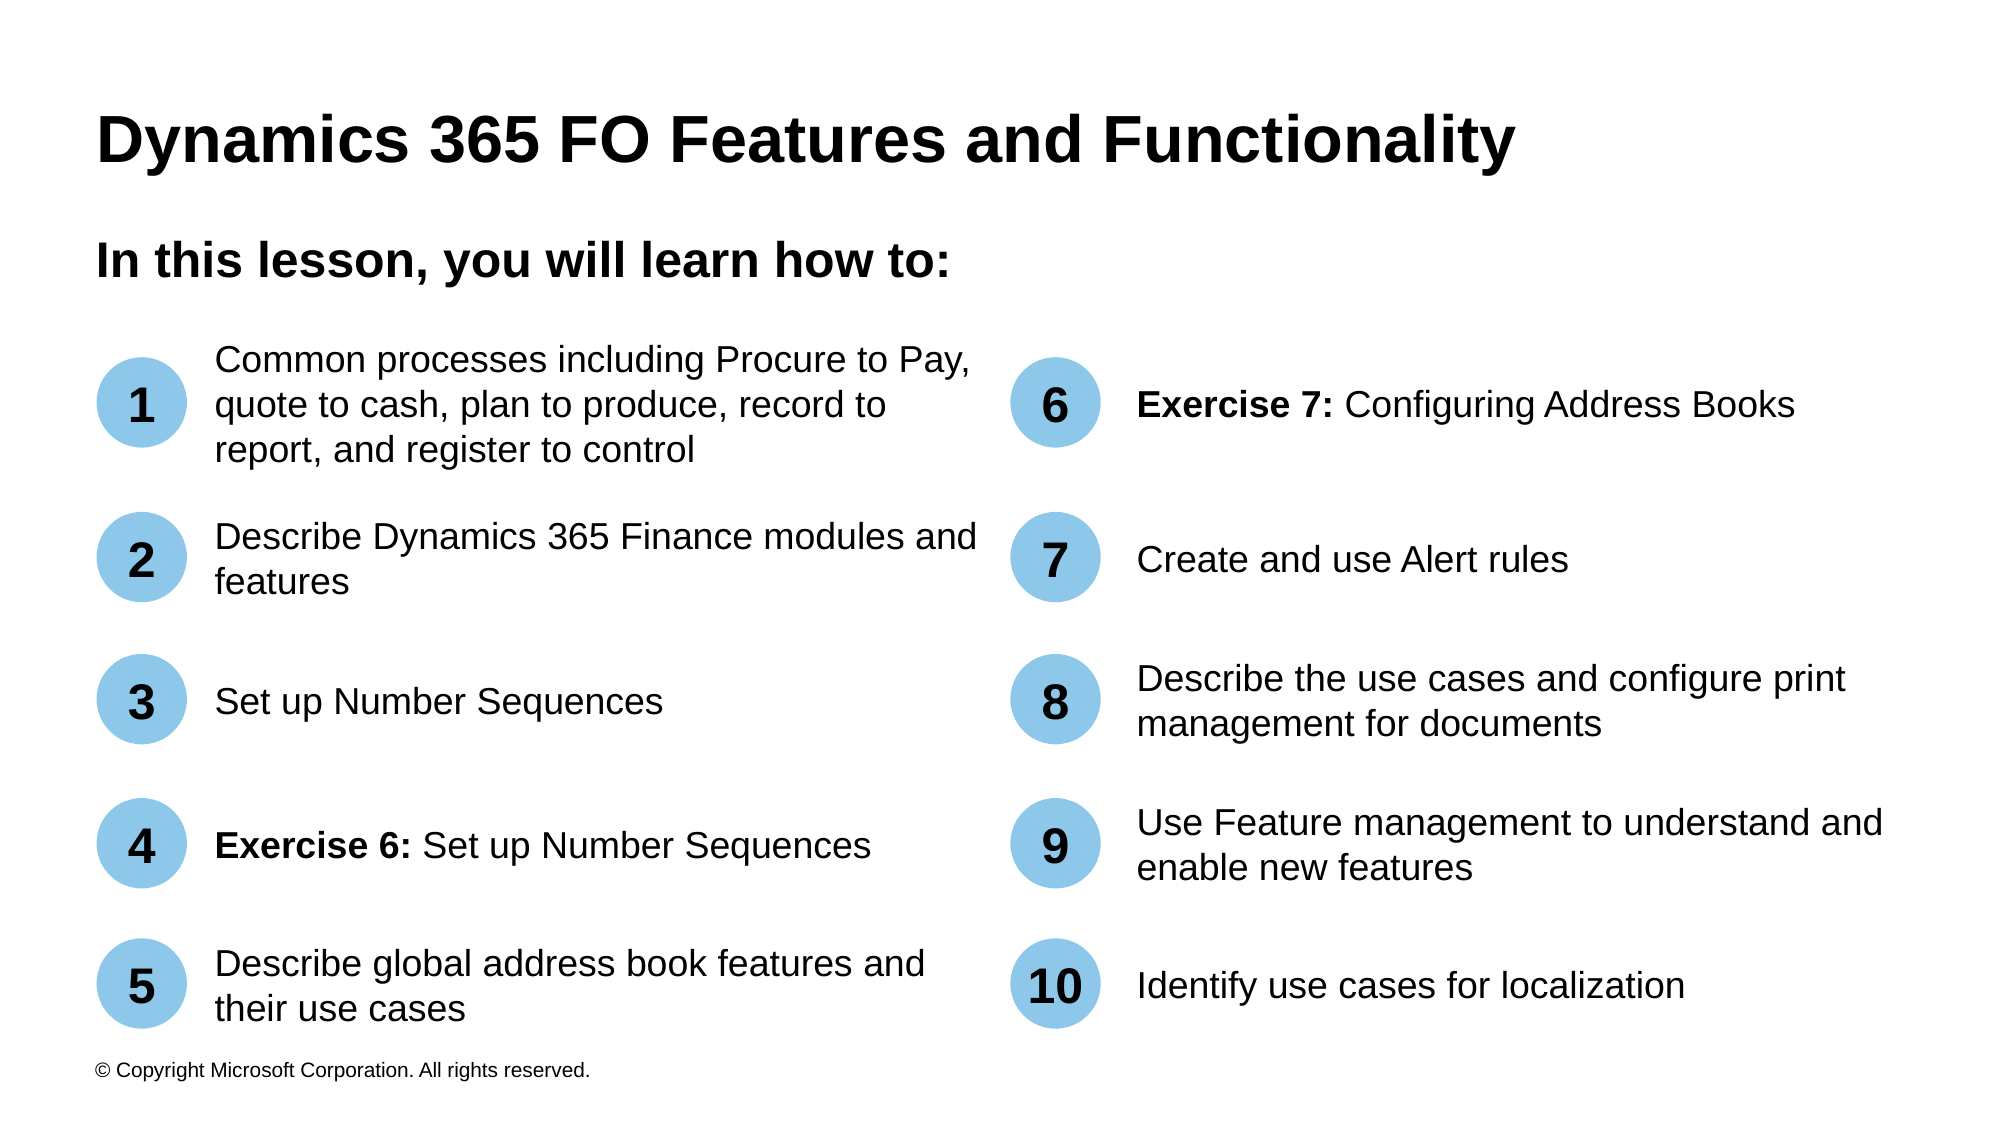

# Dynamics 365 FO Features and Functionality
In this lesson, you will learn how to:
Common processes including Procure to Pay, quote to cash, plan to produce, record to report, and register to control
1
6
Exercise 7: Configuring Address Books
2
Describe Dynamics 365 Finance modules and features
7
Create and use Alert rules
3
8
Describe the use cases and configure print management for documents
Set up Number Sequences
Use Feature management to understand and enable new features
4
9
Exercise 6: Set up Number Sequences
5
Describe global address book features and their use cases
10
Identify use cases for localization